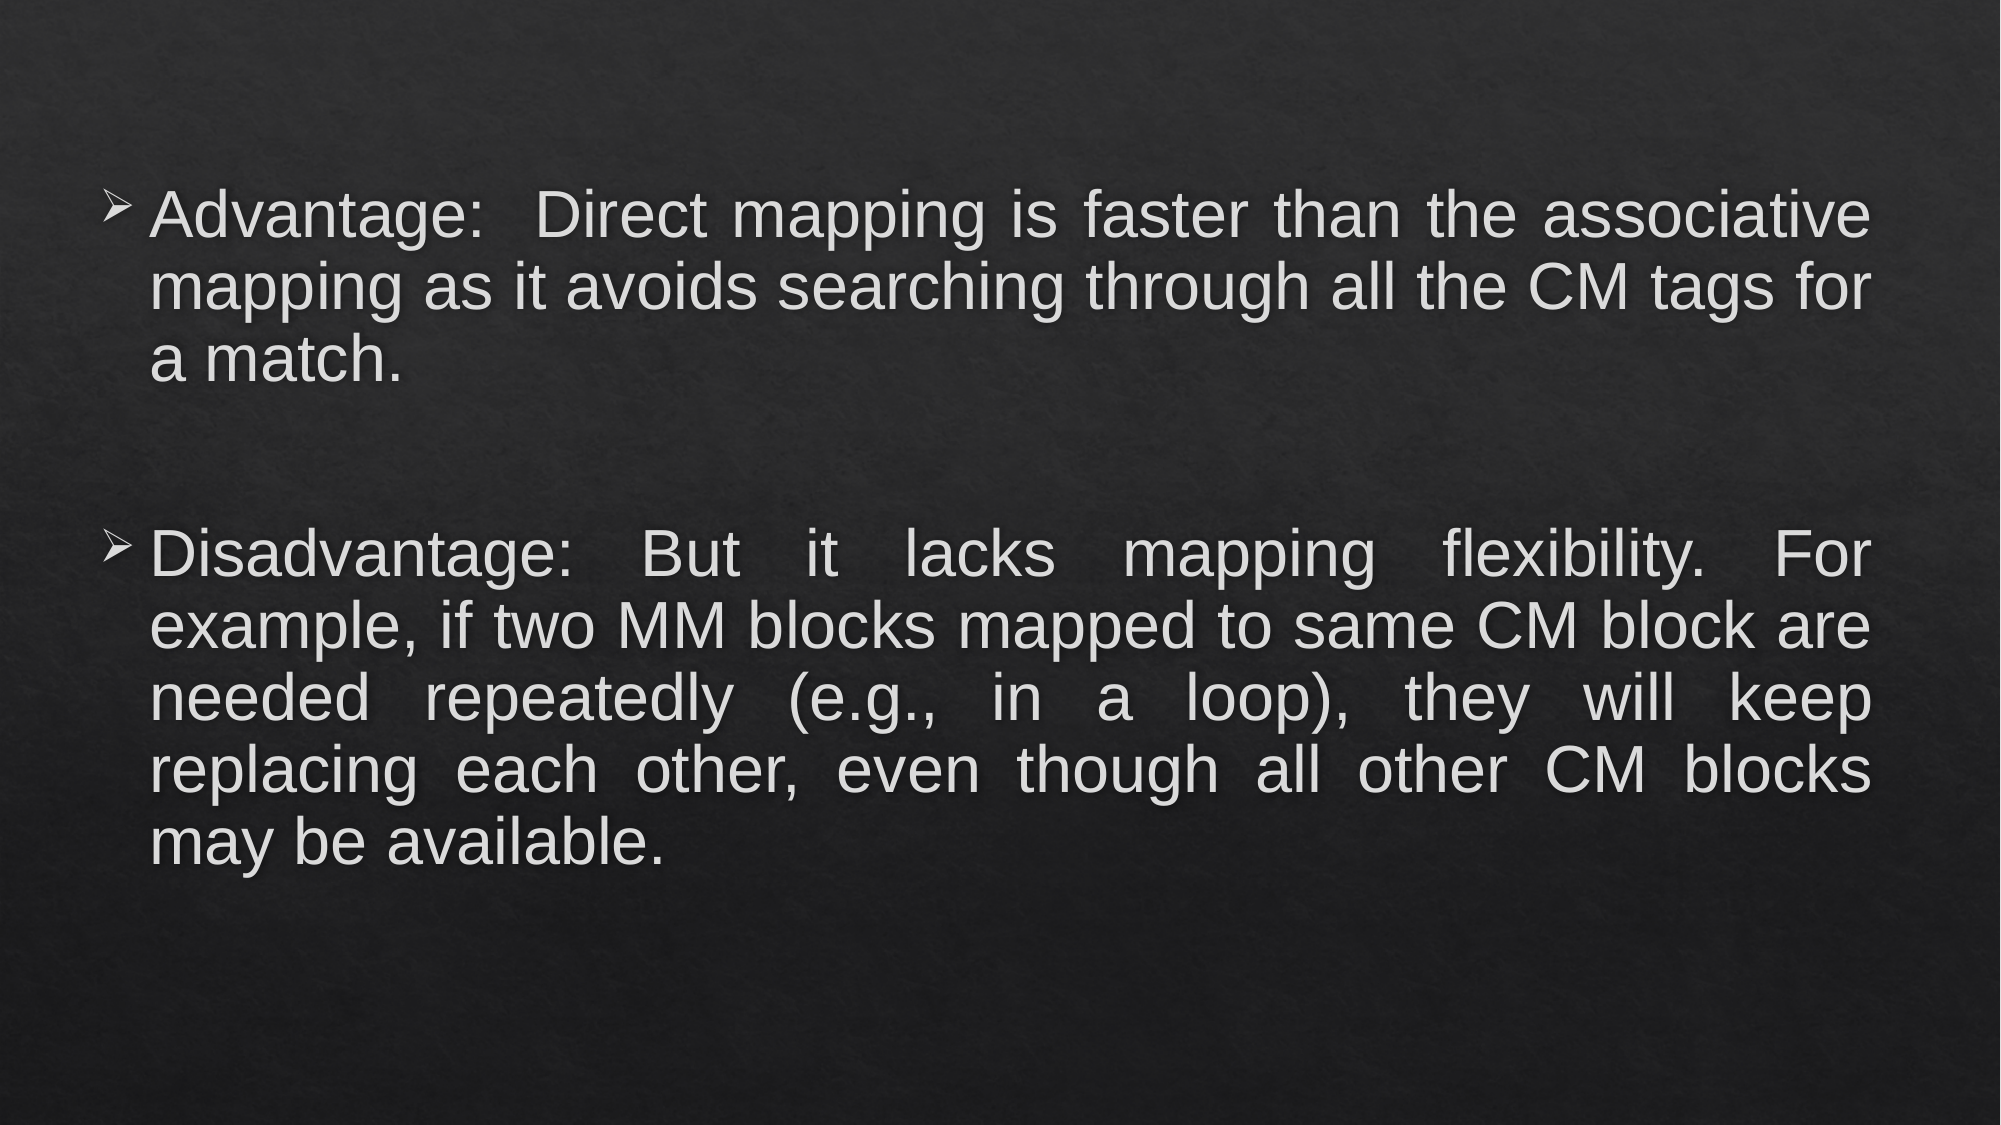

Advantage:  Direct mapping is faster than the associative mapping as it avoids searching through all the CM tags for a match.

Disadvantage: But it lacks mapping flexibility. For example, if two MM blocks mapped to same CM block are needed repeatedly (e.g., in a loop), they will keep replacing each other, even though all other CM blocks may be available.